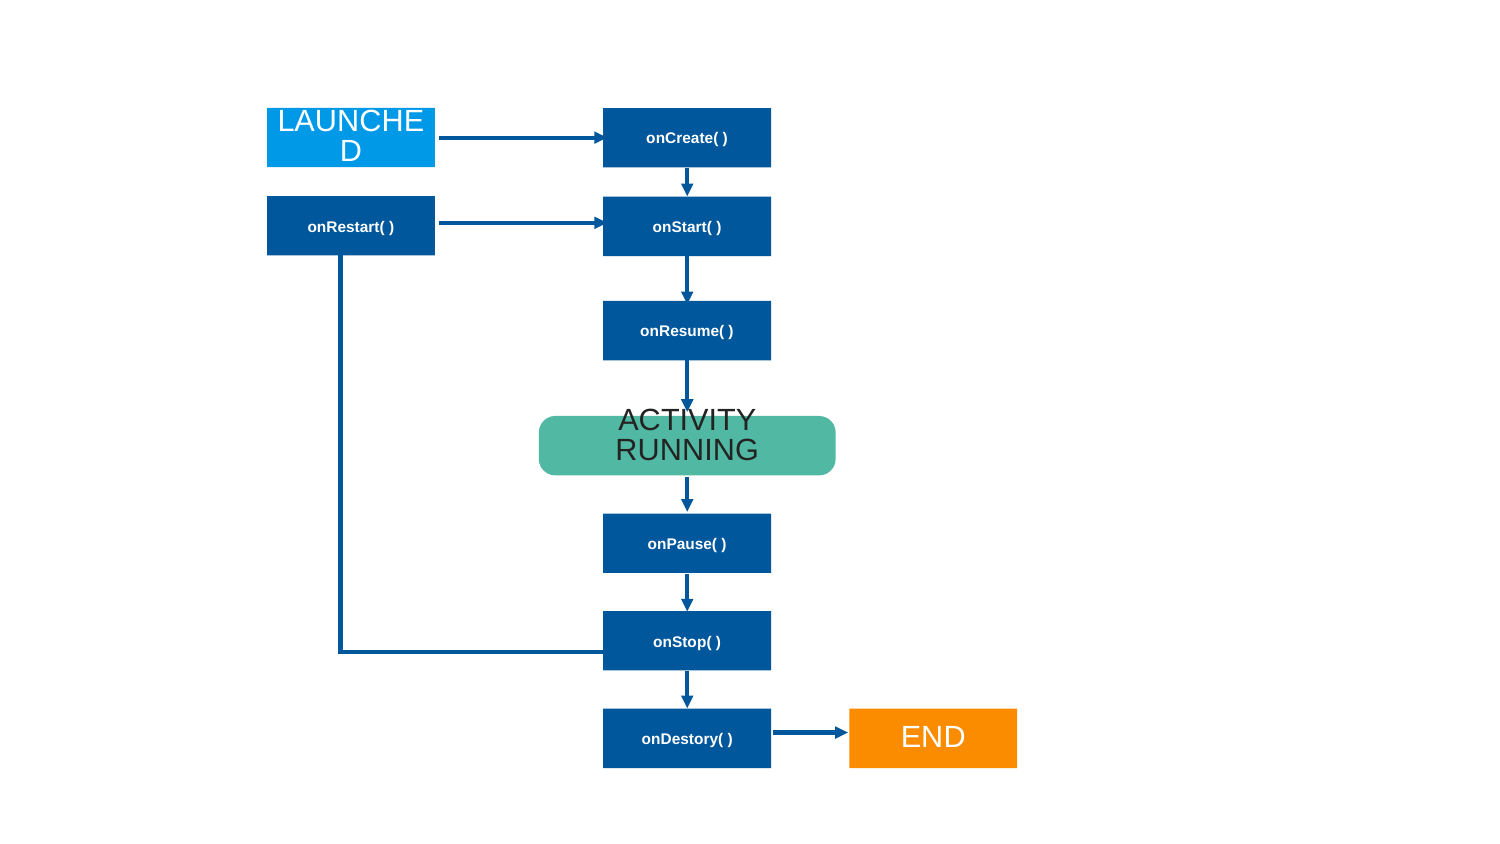

Launched
onCreate( )

onRestart( )
onStart( )

onResume( )

Activity Running

onPause( )

onStop( )

onDestory( )
End